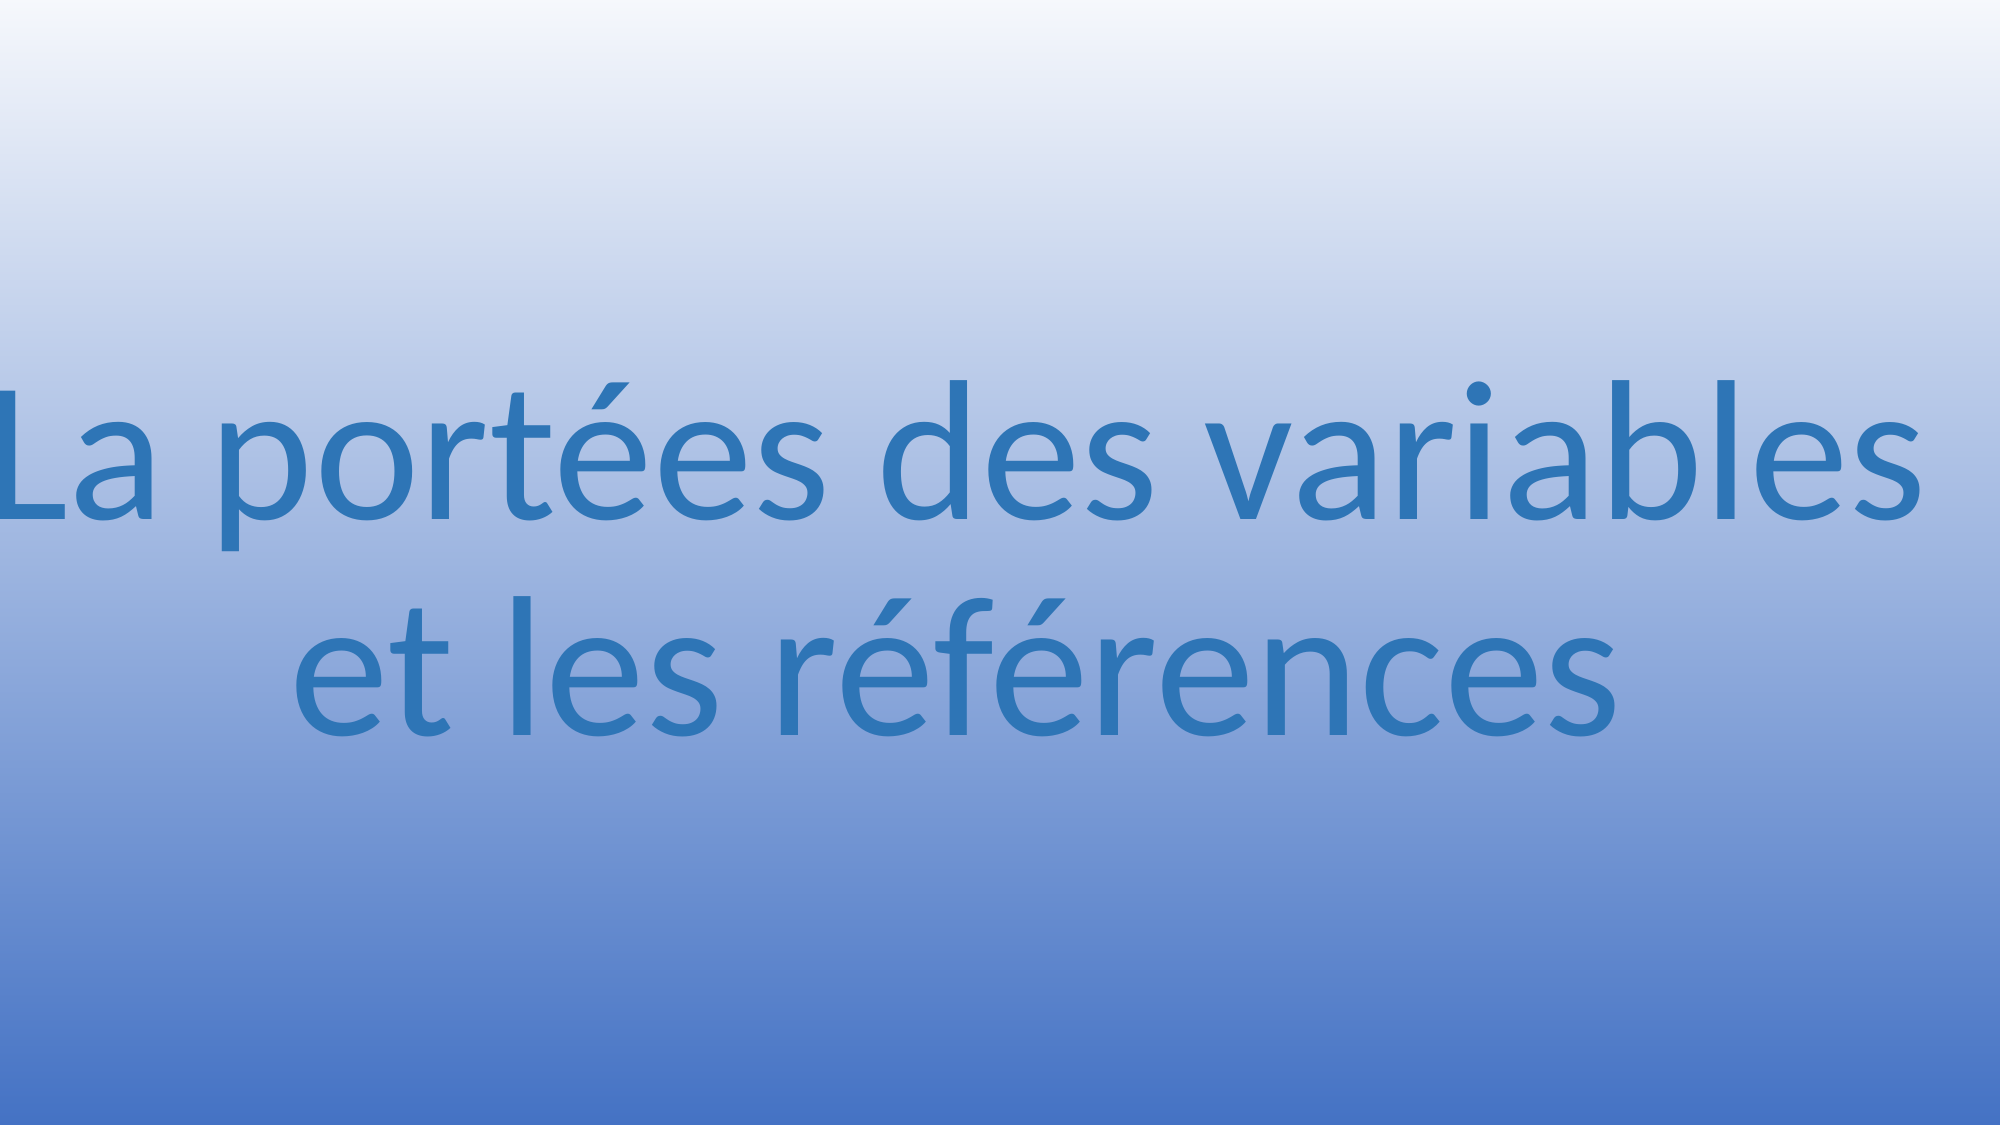

# La portées des variables et les références